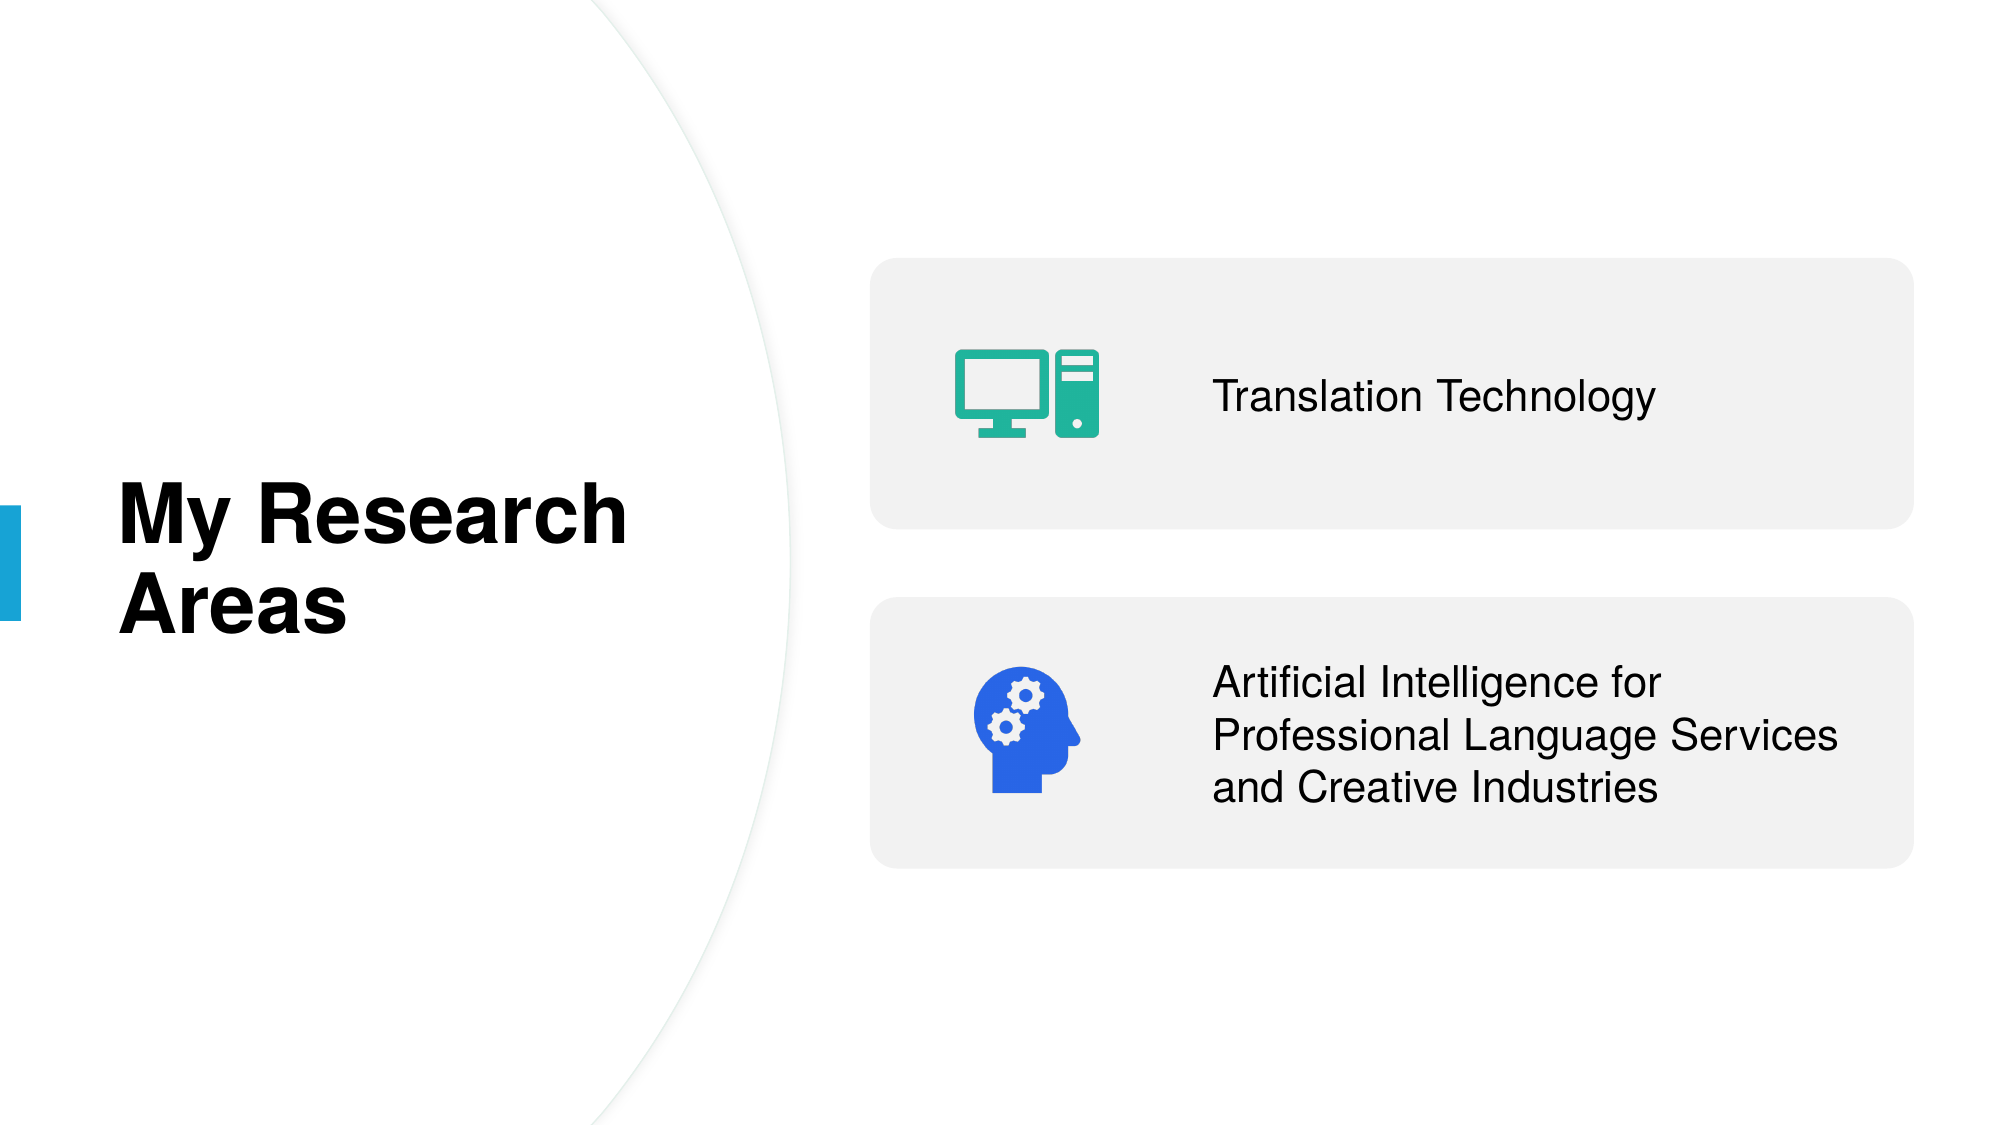

Translation Technology
Artificial Intelligence for Professional Language Services and Creative Industries
# My Research Areas